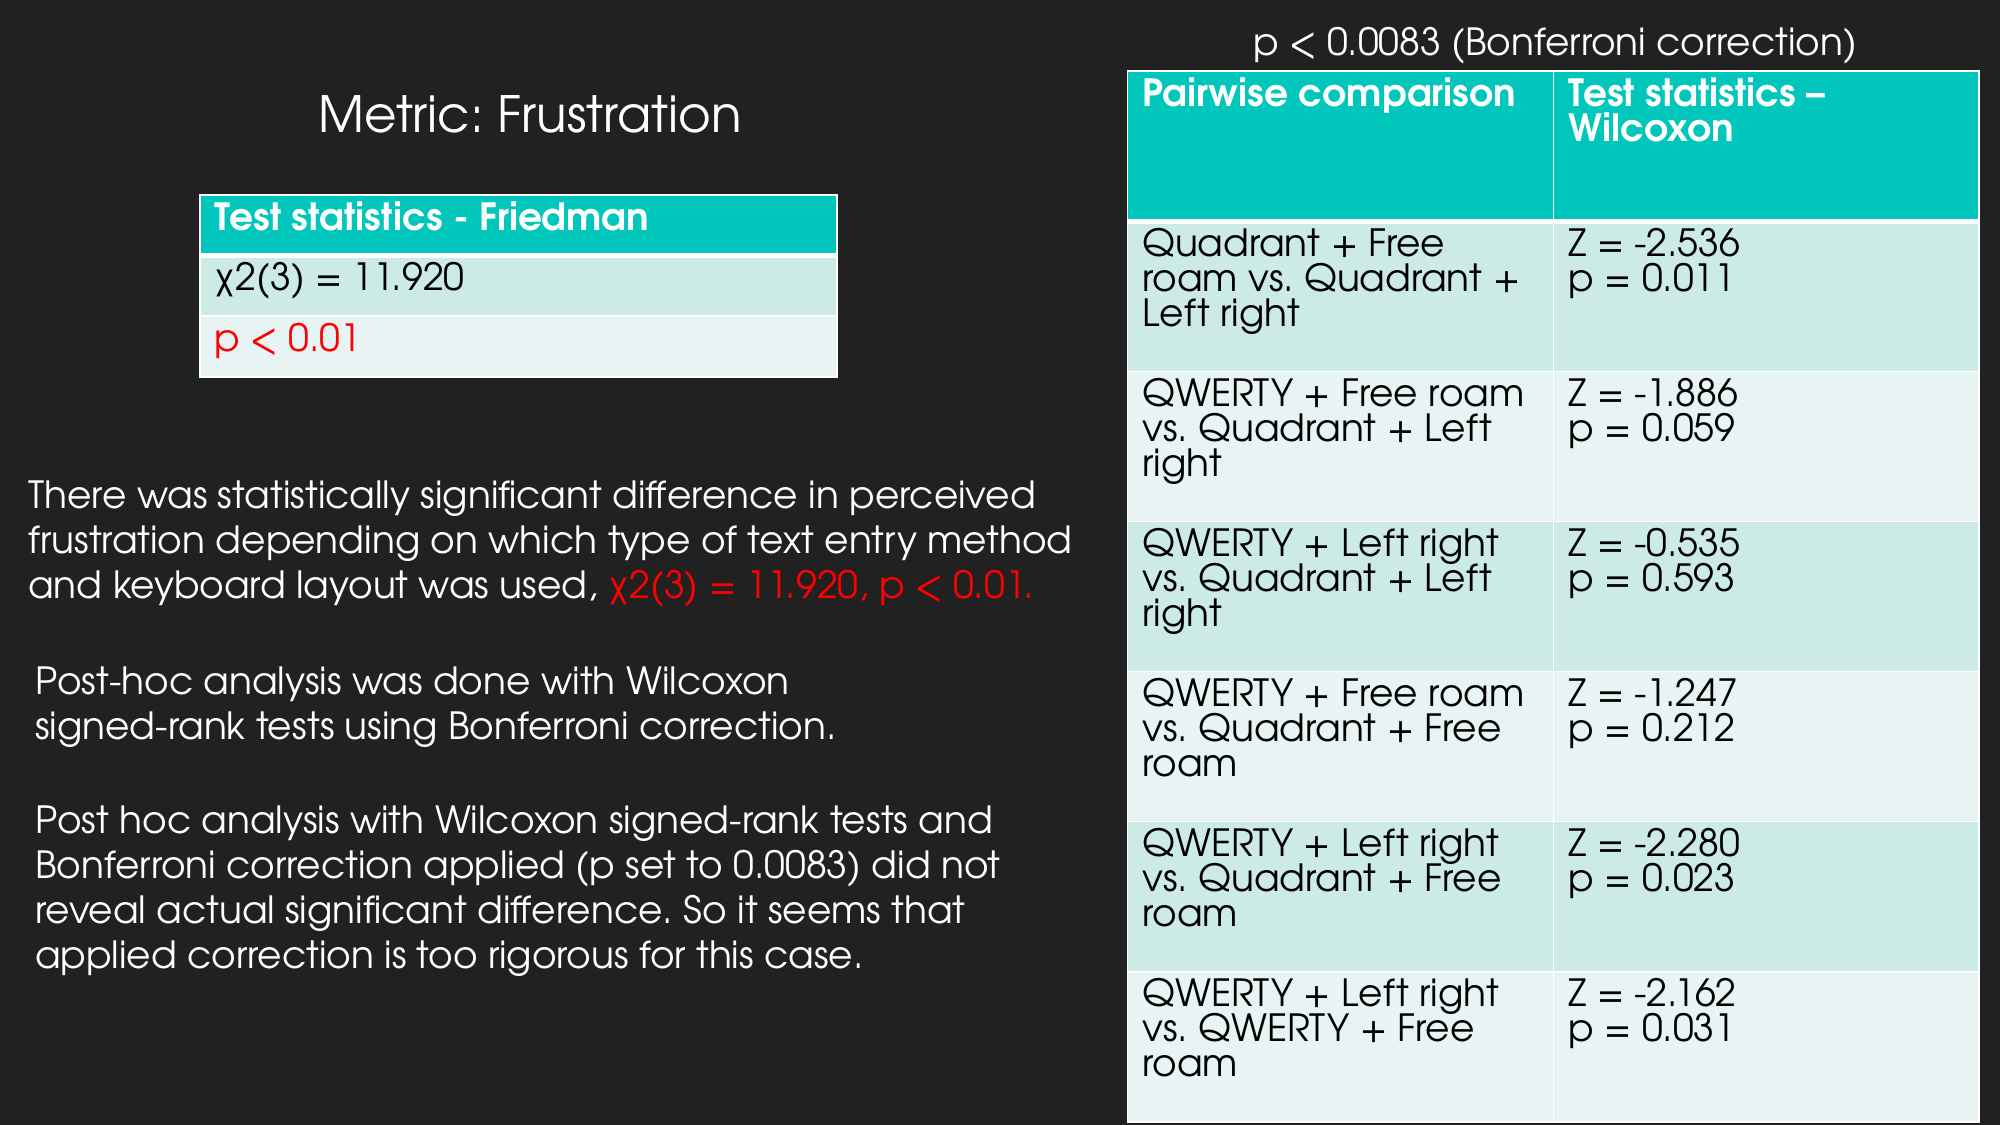

p < 0.0083 (Bonferroni correction)
| Pairwise comparison | Test statistics – Wilcoxon |
| --- | --- |
| Quadrant + Free roam vs. Quadrant + Left right | Z = -2.536 p = 0.011 |
| QWERTY + Free roam vs. Quadrant + Left right | Z = -1.886 p = 0.059 |
| QWERTY + Left right vs. Quadrant + Left right | Z = -0.535 p = 0.593 |
| QWERTY + Free roam vs. Quadrant + Free roam | Z = -1.247 p = 0.212 |
| QWERTY + Left right vs. Quadrant + Free roam | Z = -2.280 p = 0.023 |
| QWERTY + Left right vs. QWERTY + Free roam | Z = -2.162 p = 0.031 |
Metric: Frustration
| Test statistics - Friedman |
| --- |
| χ2(3) = 11.920 |
| p < 0.01 |
There was statistically significant difference in perceived frustration depending on which type of text entry method and keyboard layout was used, χ2(3) = 11.920, p < 0.01.
Post-hoc analysis was done with Wilcoxon signed-rank tests using Bonferroni correction.
Post hoc analysis with Wilcoxon signed-rank tests and Bonferroni correction applied (p set to 0.0083) did not reveal actual significant difference. So it seems that applied correction is too rigorous for this case.